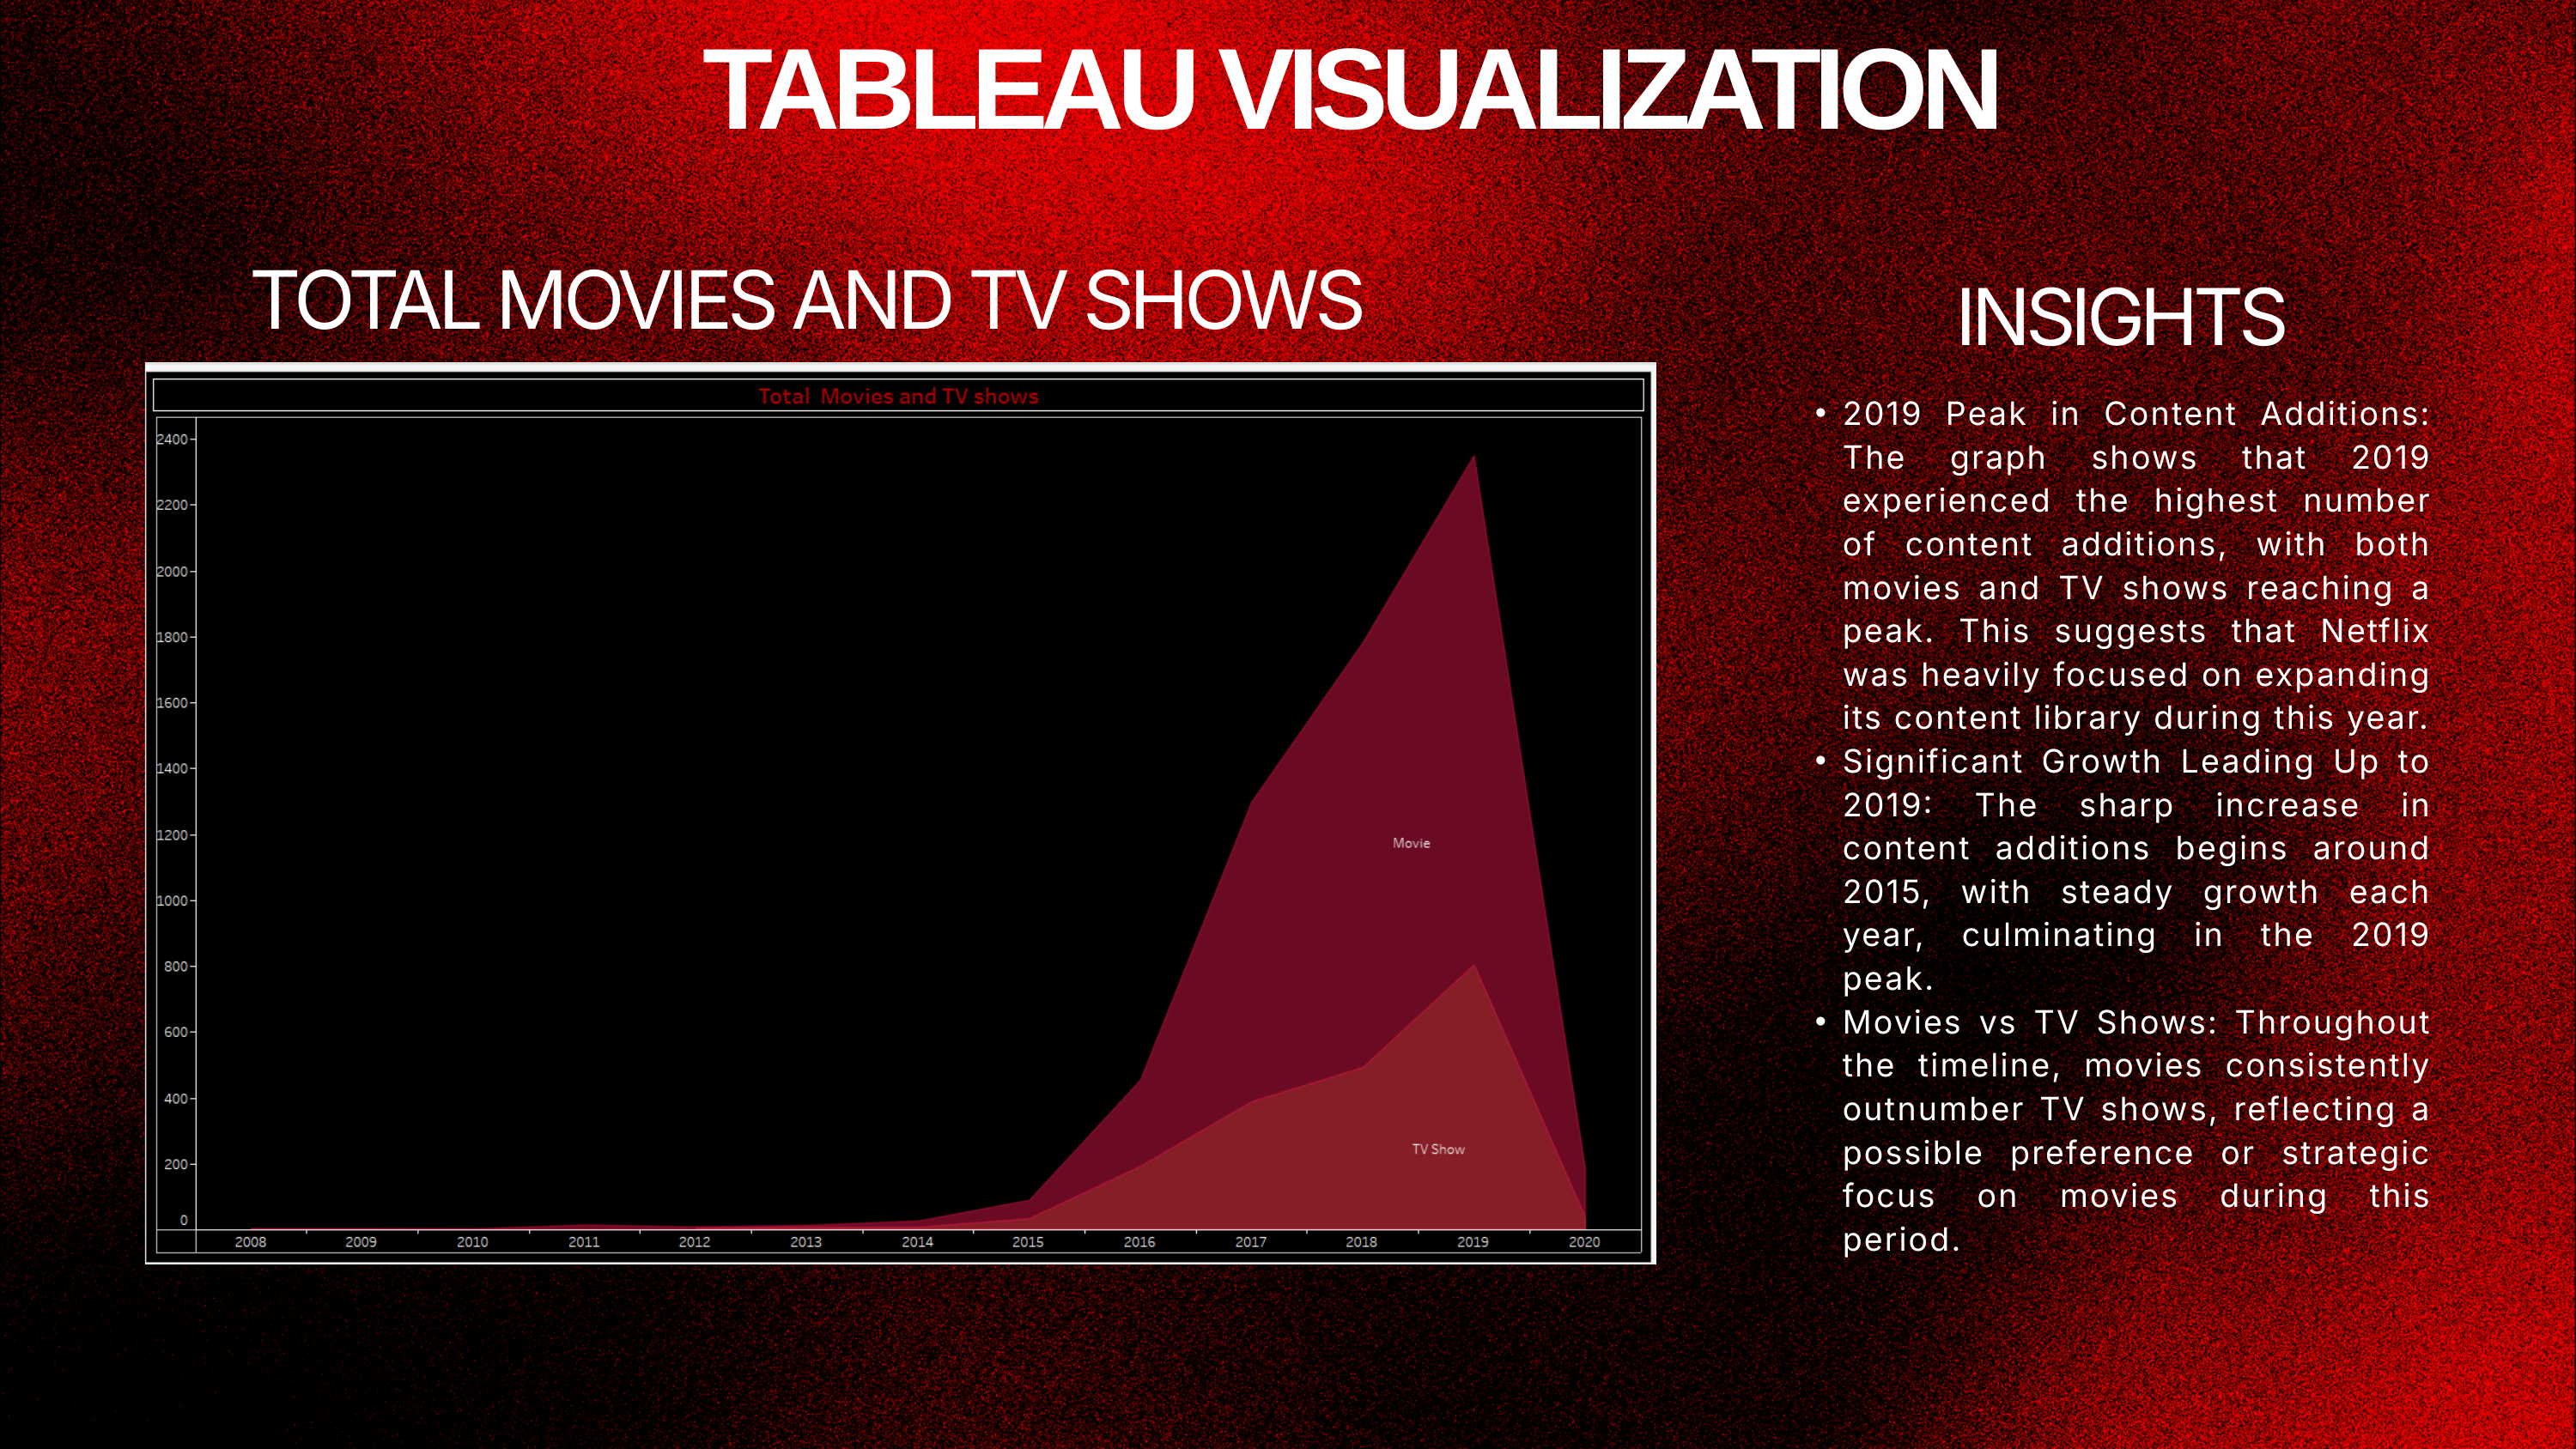

TABLEAU VISUALIZATION
TOTAL MOVIES AND TV SHOWS

INSIGHTS

2019 Peak in Content Additions: The graph shows that 2019 experienced the highest number of content additions, with both movies and TV shows reaching a peak. This suggests that Netflix was heavily focused on expanding its content library during this year.
Significant Growth Leading Up to 2019: The sharp increase in content additions begins around 2015, with steady growth each year, culminating in the 2019 peak.
Movies vs TV Shows: Throughout the timeline, movies consistently outnumber TV shows, reflecting a possible preference or strategic focus on movies during this period.